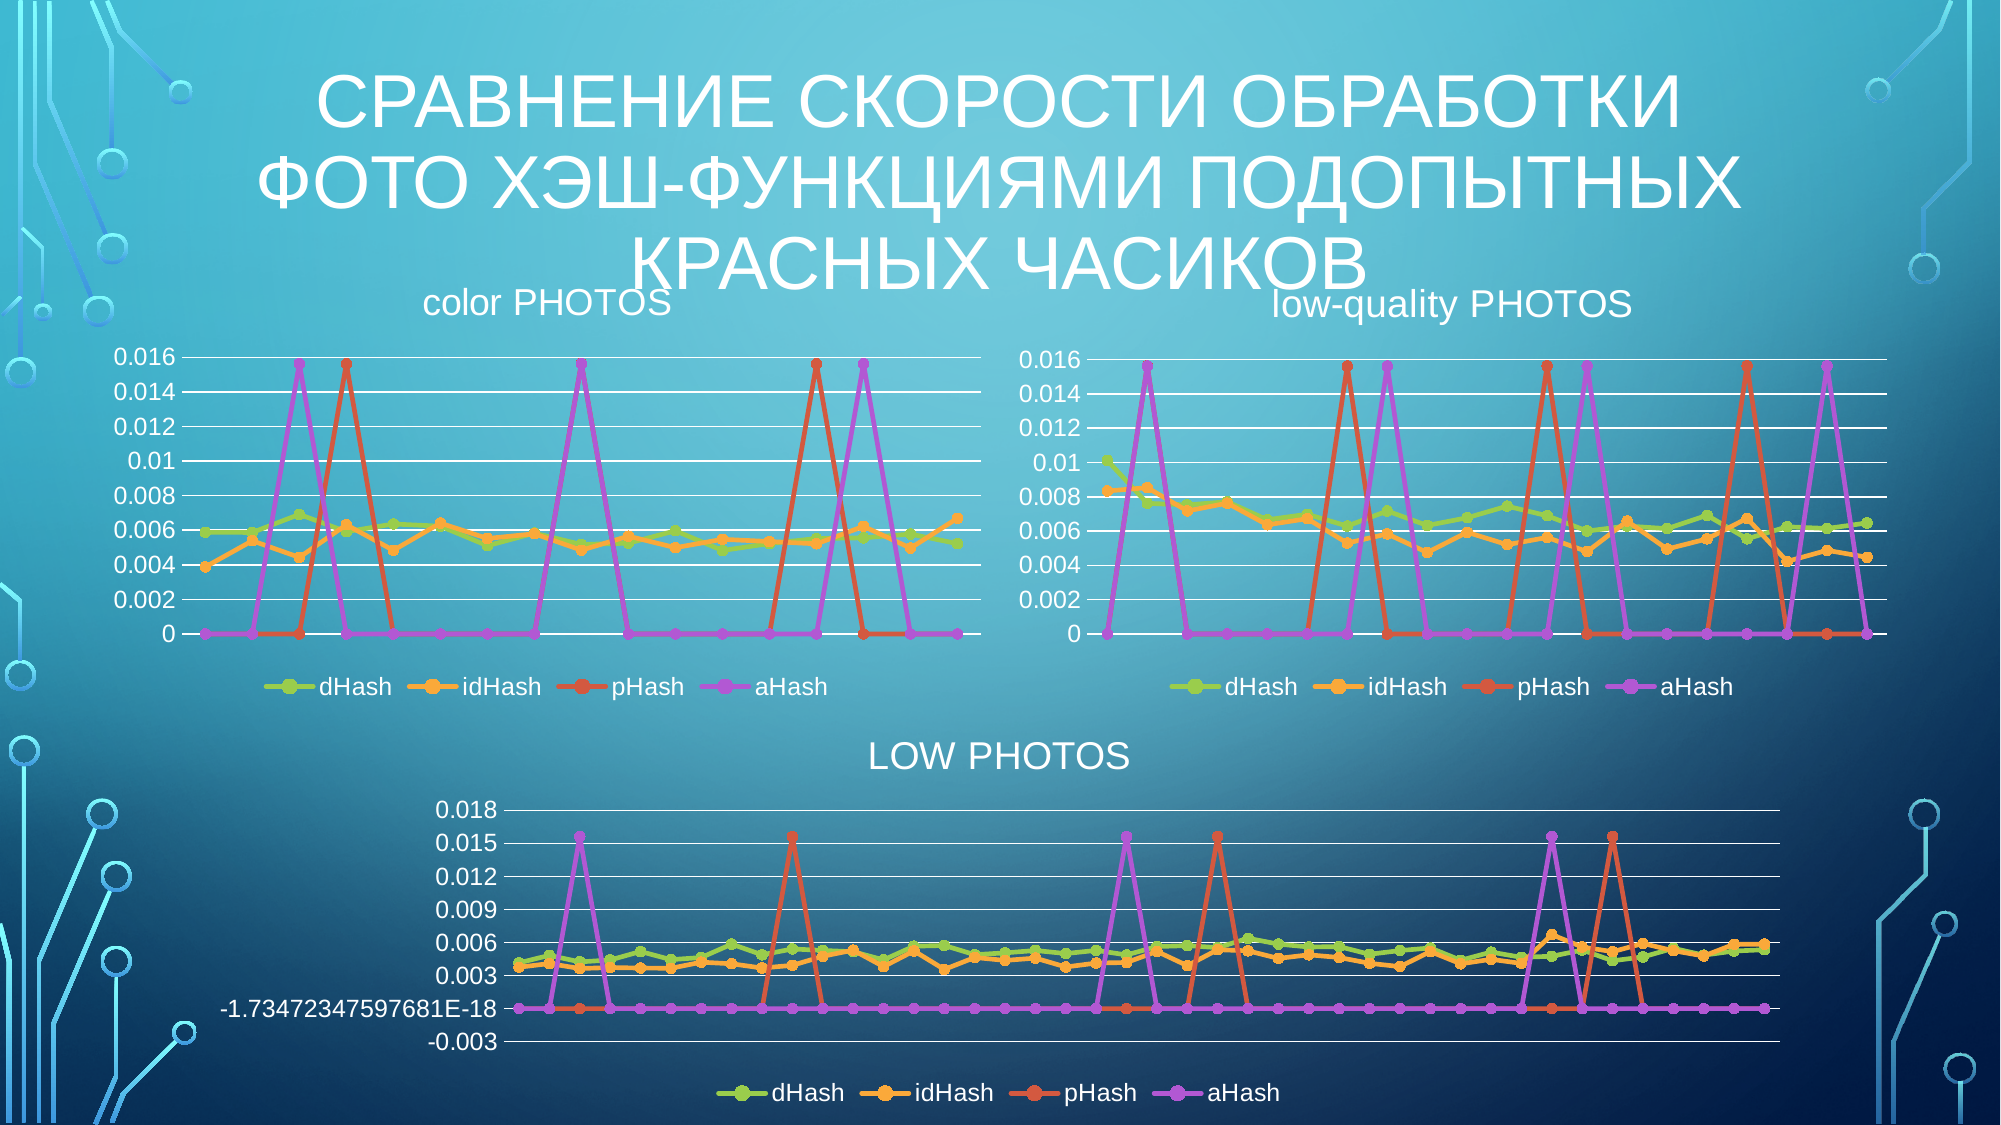

# Сравнение скорости обработки фото хэш-функциями Подопытных красных часиков

### Chart: color PHOTOS

| Category | dHash | idHash | pHash | aHash |
|---|---|---|---|---|
| "red_col_4.jpg" | 0.005877952 | 0.003875488 | 0.0 | 0.0 |
| "red_col_5.jpg" | 0.005869026 | 0.005388783 | 0.0 | 0.0 |
| "red_col_6.jpg" | 0.006913795 | 0.004427643 | 0.0 | 0.015627 |
| "red_col_7.jpg" | 0.005913109 | 0.006312865 | 0.01562 | 0.0 |
| "red_col_8.jpg" | 0.006357504 | 0.004834574 | 0.0 | 0.0 |
| "red_col_9.jpg" | 0.006231351 | 0.006408711 | 0.0 | 0.0 |
| "red_col_10.jpg" | 0.005102444 | 0.005521781 | 0.0 | 0.0 |
| "red_col_11.jpg" | 0.005830196 | 0.005790643 | 0.0 | 0.0 |
| "red_col_12.jpg" | 0.005171989 | 0.004840671 | 0.015639 | 0.015626 |
| "red_col_13.jpg" | 0.005249006 | 0.005654047 | 0.0 | 0.0 |
| "red_col_14.jpg" | 0.005964953 | 0.004989393 | 0.0 | 0.0 |
| "red_col_15.jpg" | 0.004825984 | 0.005475322 | 0.0 | 0.0 |
| "red_col_16.jpg" | 0.00522714 | 0.005343037 | 0.0 | 0.0 |
| "red_col_17.jpg" | 0.005518227 | 0.005211787 | 0.015615 | 0.0 |
| "red_col_18.jpg" | 0.005559269 | 0.006222553 | 0.0 | 0.015624 |
| "red_col_19.jpg" | 0.005775717 | 0.004964122 | 0.0 | 0.0 |
| "red_col_20.jpg" | 0.005220965 | 0.006692222 | 0.0 | 0.0 |

### Chart: low-quality PHOTOS

| Category | dHash | idHash | pHash | aHash |
|---|---|---|---|---|
| "red_fred_1.jpg" | 0.010124076 | 0.008335724 | 0.0 | 0.0 |
| "red_fred_2.jpg" | 0.00761733 | 0.008526717 | 0.015627 | 0.015624 |
| "red_fred_3.jpg" | 0.00752357 | 0.00717239 | 0.0 | 0.0 |
| "red_fred_4.jpg" | 0.00770897 | 0.007627181 | 0.0 | 0.0 |
| "red_fred_5.jpg" | 0.006658401 | 0.006364867 | 0.0 | 0.0 |
| "red_fred_6.jpg" | 0.006980707 | 0.006721835 | 0.0 | 0.0 |
| "red_fred_7.jpg" | 0.006289346 | 0.005300457 | 0.015622 | 0.0 |
| "red_fred_8.jpg" | 0.007167463 | 0.005832288 | 0.0 | 0.015624 |
| "red_fred_9.jpg" | 0.006324368 | 0.004749563 | 0.0 | 0.0 |
| "red_fred_10.jpg" | 0.006777588 | 0.005928077 | 0.0 | 0.0 |
| "red_fred_11.jpg" | 0.007452099 | 0.005206992 | 0.0 | 0.0 |
| "red_fred_12.jpg" | 0.006892238 | 0.005627707 | 0.015628 | 0.0 |
| "red_fred_13.jpg" | 0.006000516 | 0.004800965 | 0.0 | 0.015625 |
| "red_fred_14.jpg" | 0.00629531 | 0.00658095 | 0.0 | 0.0 |
| "red_fred_15.jpg" | 0.006139962 | 0.004950991 | 0.0 | 0.0 |
| "red_fred_16.jpg" | 0.006917342 | 0.005544715 | 0.0 | 0.0 |
| "red_fred_17.jpg" | 0.0055462 | 0.006740129 | 0.015633 | 0.0 |
| "red_fred_18.jpg" | 0.006248609 | 0.004231151 | 0.0 | 0.0 |
| "red_fred_19.jpg" | 0.006149396 | 0.004874401 | 0.0 | 0.015625 |
| "red_fred_20.jpg" | 0.0064746 | 0.00447242 | 0.0 | 0.0 |

### Chart: LOW PHOTOS

| Category | dHash | idHash | pHash | aHash |
|---|---|---|---|---|
| "red_1.jpg" | 0.004158817 | 0.003761701 | 0.0 | 0.0 |
| "red_2.jpg" | 0.004837463 | 0.004089987 | 0.0 | 0.0 |
| "red_3.jpg" | 0.004243086 | 0.003642871 | 0.0 | 0.015616 |
| "red_4.jpg" | 0.004415242 | 0.003727065 | 0.0 | 0.0 |
| "red_5.jpg" | 0.005182608 | 0.003686858 | 0.0 | 0.0 |
| "red_6.jpg" | 0.004444946 | 0.003661964 | 0.0 | 0.0 |
| "red_7.jpg" | 0.004637633 | 0.004217454 | 0.0 | 0.0 |
| "red_8.jpg" | 0.005853368 | 0.004070431 | 0.0 | 0.0 |
| "red_9.jpg" | 0.004885391 | 0.00368587 | 0.0 | 0.0 |
| "red_10.jpg" | 0.005413888 | 0.00392956 | 0.01562 | 0.0 |
| "red_11.jpg" | 0.00528041 | 0.00474914 | 0.0 | 0.0 |
| "red_12.jpg" | 0.005161918 | 0.005309964 | 0.0 | 0.0 |
| "red_13.jpg" | 0.004423721 | 0.003813081 | 0.0 | 0.0 |
| "red_14.jpg" | 0.005666059 | 0.005238254 | 0.0 | 0.0 |
| "red_15.jpg" | 0.005731415 | 0.003558364 | 0.0 | 0.0 |
| "red_16.jpg" | 0.004898046 | 0.004645902 | 0.0 | 0.0 |
| "red_17.jpg" | 0.005059222 | 0.00437659 | 0.0 | 0.0 |
| "red_18.jpg" | 0.005278401 | 0.004583949 | 0.0 | 0.0 |
| "red_19.jpg" | 0.00499553 | 0.003779061 | 0.0 | 0.0 |
| "red_20.jpg" | 0.0052856 | 0.004134288 | 0.0 | 0.0 |
| "red_21.jpg" | 0.004873357 | 0.004189336 | 0.0 | 0.015624 |
| "red_22.jpg" | 0.005636016 | 0.005191489 | 0.0 | 0.0 |
| "red_23.jpg" | 0.005722577 | 0.003896912 | 0.0 | 0.0 |
| "red_24.jpg" | 0.005533077 | 0.005351862 | 0.015622 | 0.0 |
| "red_25.jpg" | 0.006383637 | 0.005244551 | 0.0 | 0.0 |
| "red_26.jpg" | 0.00585594 | 0.004558922 | 0.0 | 0.0 |
| "red_27.jpg" | 0.005590897 | 0.004885783 | 0.0 | 0.0 |
| "red_28.jpg" | 0.00563035 | 0.004638655 | 0.0 | 0.0 |
| "red_29.jpg" | 0.004934608 | 0.00411398 | 0.0 | 0.0 |
| "red_30.jpg" | 0.005272545 | 0.003815238 | 0.0 | 0.0 |
| "red_31.jpg" | 0.005504281 | 0.005178449 | 0.0 | 0.0 |
| "red_32.jpg" | 0.00438995 | 0.0040644 | 0.0 | 0.0 |
| "red_33.jpg" | 0.005129328 | 0.004479204 | 0.0 | 0.0 |
| "red_34.jpg" | 0.004655105 | 0.004102498 | 0.0 | 0.0 |
| "red_35.jpg" | 0.004755318 | 0.006711049 | 0.0 | 0.015624 |
| "red_36.jpg" | 0.005311298 | 0.005589943 | 0.0 | 0.0 |
| "red_37.jpg" | 0.004343539 | 0.005166553 | 0.015627 | 0.0 |
| "red_38.jpg" | 0.004692037 | 0.005914218 | 0.0 | 0.0 |
| "red_39.jpg" | 0.005473123 | 0.005253843 | 0.0 | 0.0 |
| "red_40.jpg" | 0.004852776 | 0.004780378 | 0.0 | 0.0 |
| "red_41.jpg" | 0.005226105 | 0.005844936 | 0.0 | 0.0 |
| "red_42.jpg" | 0.005346042 | 0.005851994 | 0.0 | 0.0 |